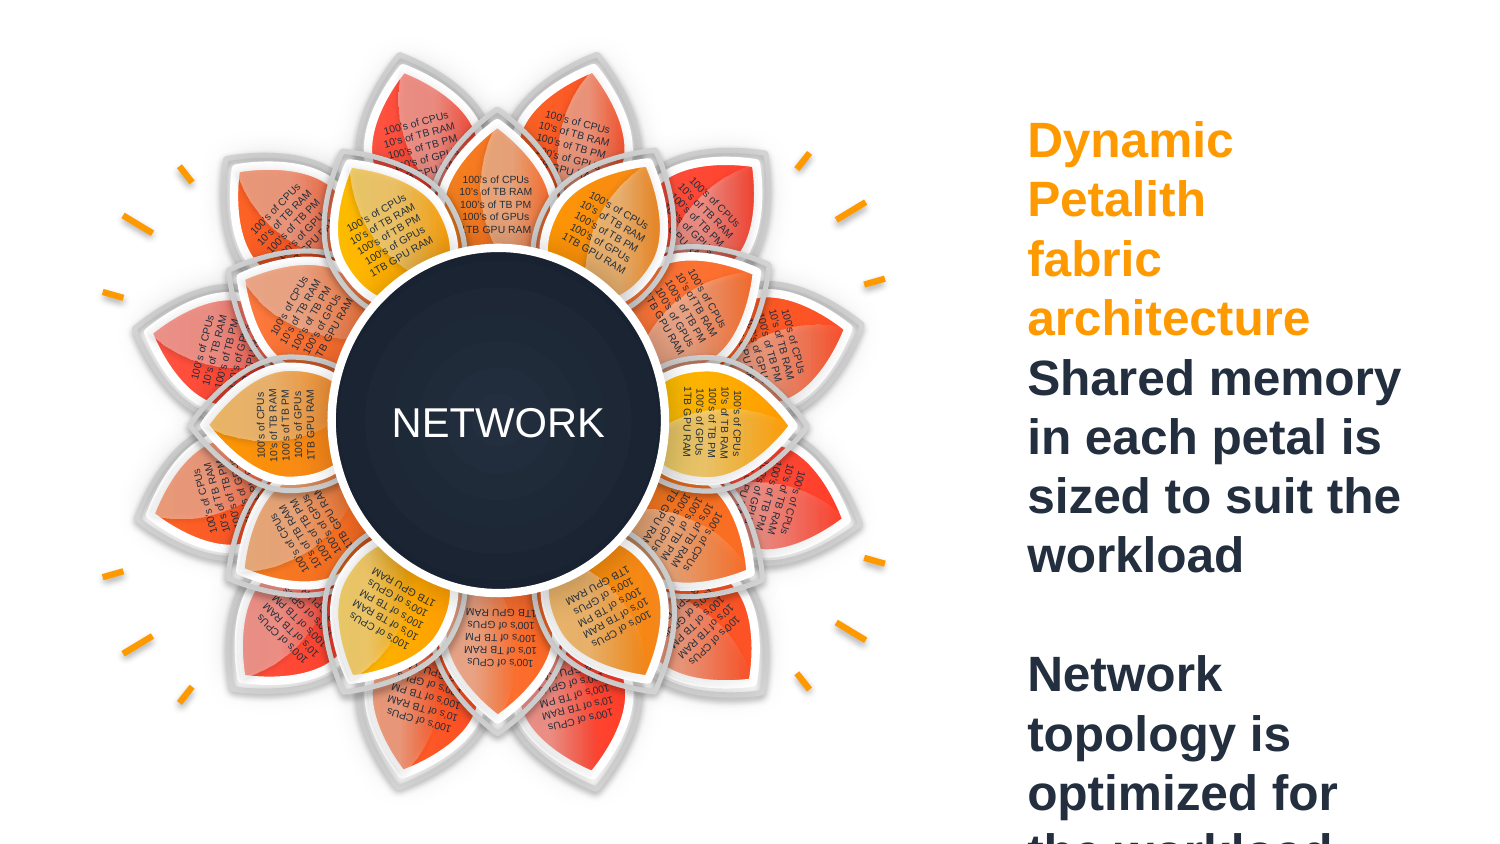

100’s of CPUs
10’s of TB RAM
100’s of TB PM
100’s of GPUs
1TB GPU RAM
400
Gbit

100’s of CPUs
10’s of TB RAM
100’s of TB PM
100’s of GPUs
1TB GPU RAM
400
Gbit
Dynamic Petalith
fabric architecture
Shared memory in each petal is sized to suit the workload

Network topology is optimized for the workload

100’s of CPUs
10’s of TB RAM
100’s of TB PM
100’s of GPUs
1TB GPU RAM
400
Gbit

100’s of CPUs
10’s of TB RAM
100’s of TB PM
100’s of GPUs
1TB GPU RAM
400
Gbit

100’s of CPUs
10’s of TB RAM
100’s of TB PM
100’s of GPUs
1TB GPU RAM
400
Gbit

100’s of CPUs
10’s of TB RAM
100’s of TB PM
100’s of GPUs
1TB GPU RAM
400
Gbit

100’s of CPUs
10’s of TB RAM
100’s of TB PM
100’s of GPUs
1TB GPU RAM
400
Gbit
NETWORK

100’s of CPUs
10’s of TB RAM
100’s of TB PM
100’s of GPUs
1TB GPU RAM
400
Gbit

100’s of CPUs
10’s of TB RAM
100’s of TB PM
100’s of GPUs
1TB GPU RAM
400
Gbit

100’s of CPUs
10’s of TB RAM
100’s of TB PM
100’s of GPUs
1TB GPU RAM
400
Gbit

100’s of CPUs
10’s of TB RAM
100’s of TB PM
100’s of GPUs
1TB GPU RAM
400
Gbit

100’s of CPUs
10’s of TB RAM
100’s of TB PM
100’s of GPUs
1TB GPU RAM
400
Gbit

100’s of CPUs
10’s of TB RAM
100’s of TB PM
100’s of GPUs
1TB GPU RAM
400
Gbit

100’s of CPUs
10’s of TB RAM
100’s of TB PM
100’s of GPUs
1TB GPU RAM
400
Gbit

100’s of CPUs
10’s of TB RAM
100’s of TB PM
100’s of GPUs
1TB GPU RAM
400
Gbit

100’s of CPUs
10’s of TB RAM
100’s of TB PM
100’s of GPUs
1TB GPU RAM
400
Gbit

100’s of CPUs
10’s of TB RAM
100’s of TB PM
100’s of GPUs
1TB GPU RAM
400
Gbit

100’s of CPUs
10’s of TB RAM
100’s of TB PM
100’s of GPUs
1TB GPU RAM
400
Gbit

100’s of CPUs
10’s of TB RAM
100’s of TB PM
100’s of GPUs
1TB GPU RAM
400
Gbit

100’s of CPUs
10’s of TB RAM
100’s of TB PM
100’s of GPUs
1TB GPU RAM
400
Gbit

100’s of CPUs
10’s of TB RAM
100’s of TB PM
100’s of GPUs
1TB GPU RAM
400
Gbit

100’s of CPUs
10’s of TB RAM
100’s of TB PM
100’s of GPUs
1TB GPU RAM
400
Gbit

100’s of CPUs
10’s of TB RAM
100’s of TB PM
100’s of GPUs
1TB GPU RAM
400
Gbit

100’s of CPUs
10’s of TB RAM
100’s of TB PM
100’s of GPUs
1TB GPU RAM
400
Gbit